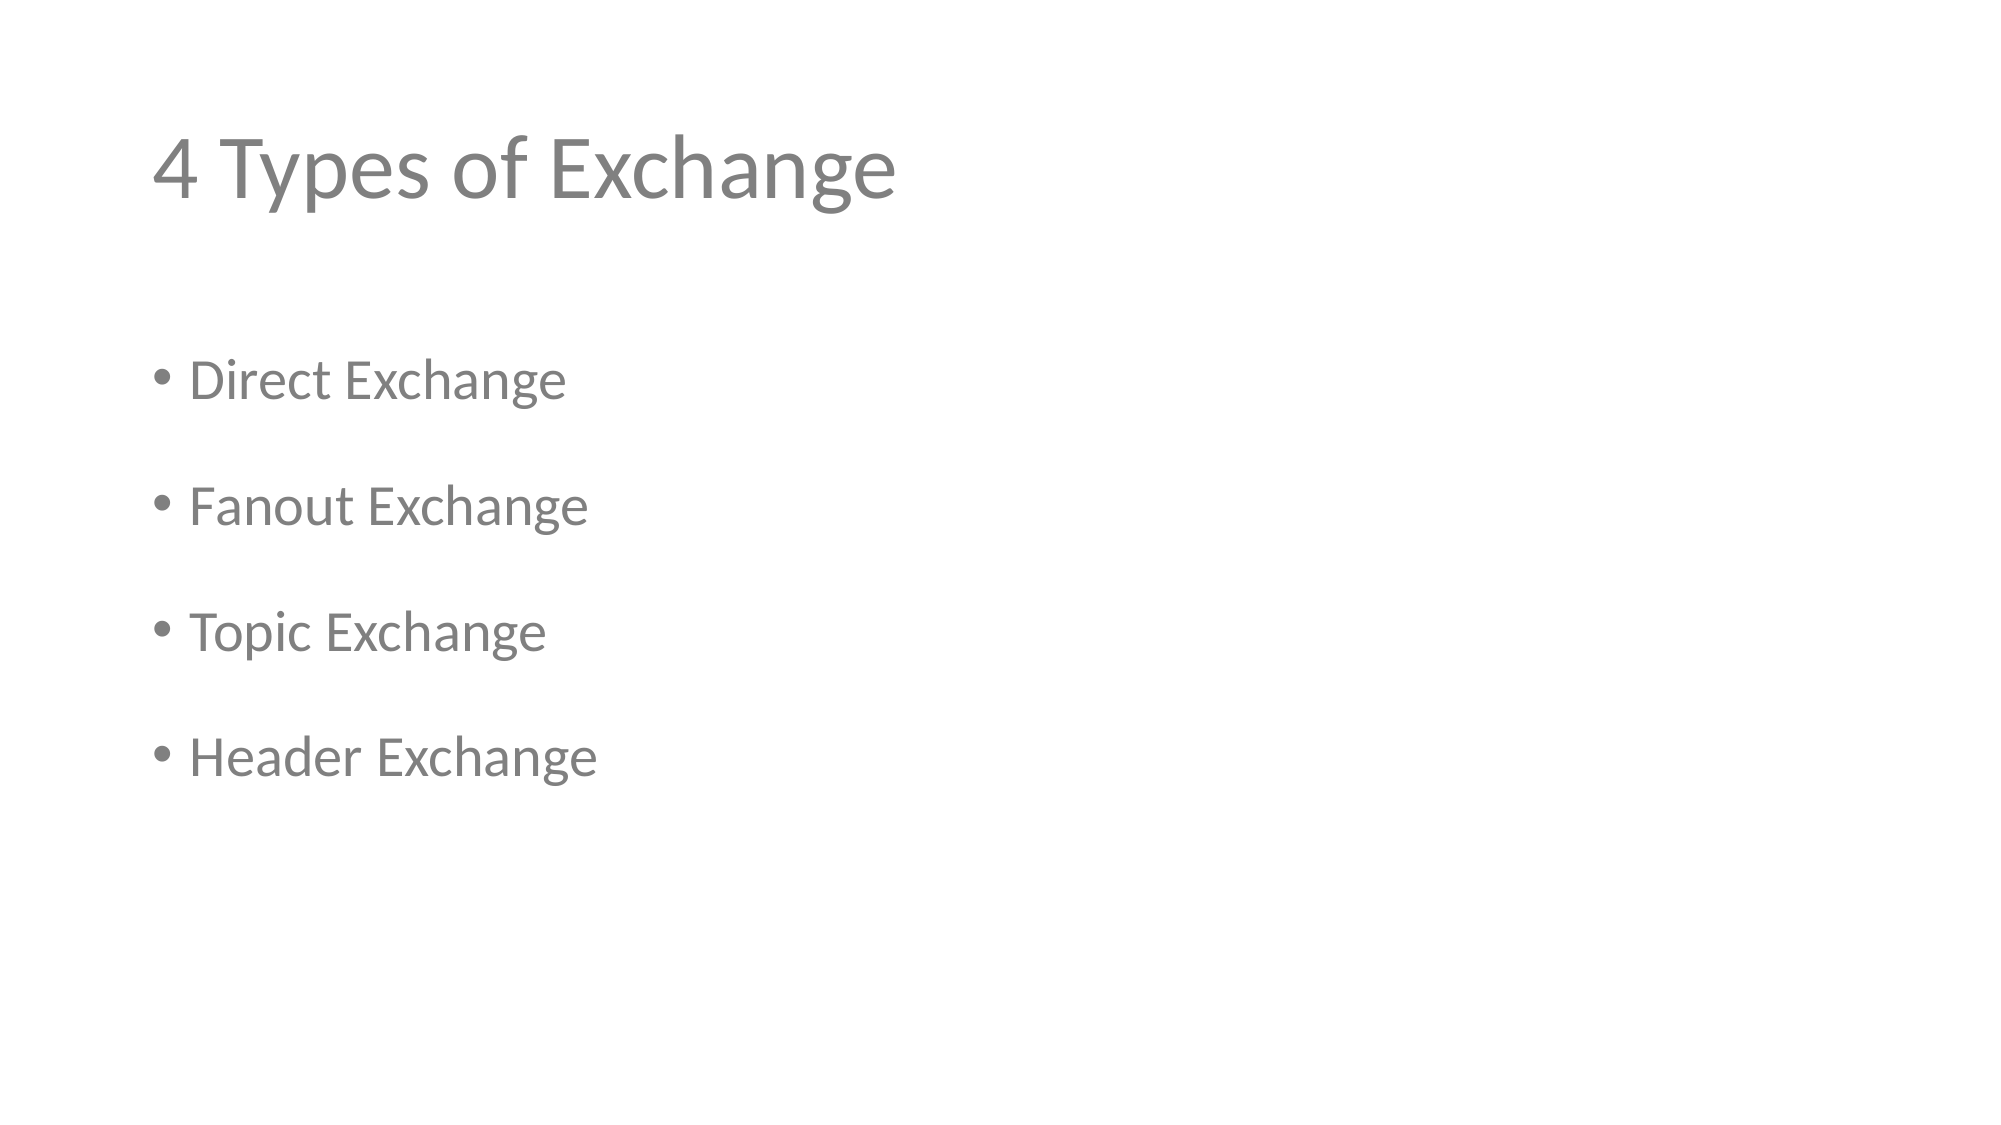

# 4 Types of Exchange
Direct Exchange
Fanout Exchange
Topic Exchange
Header Exchange